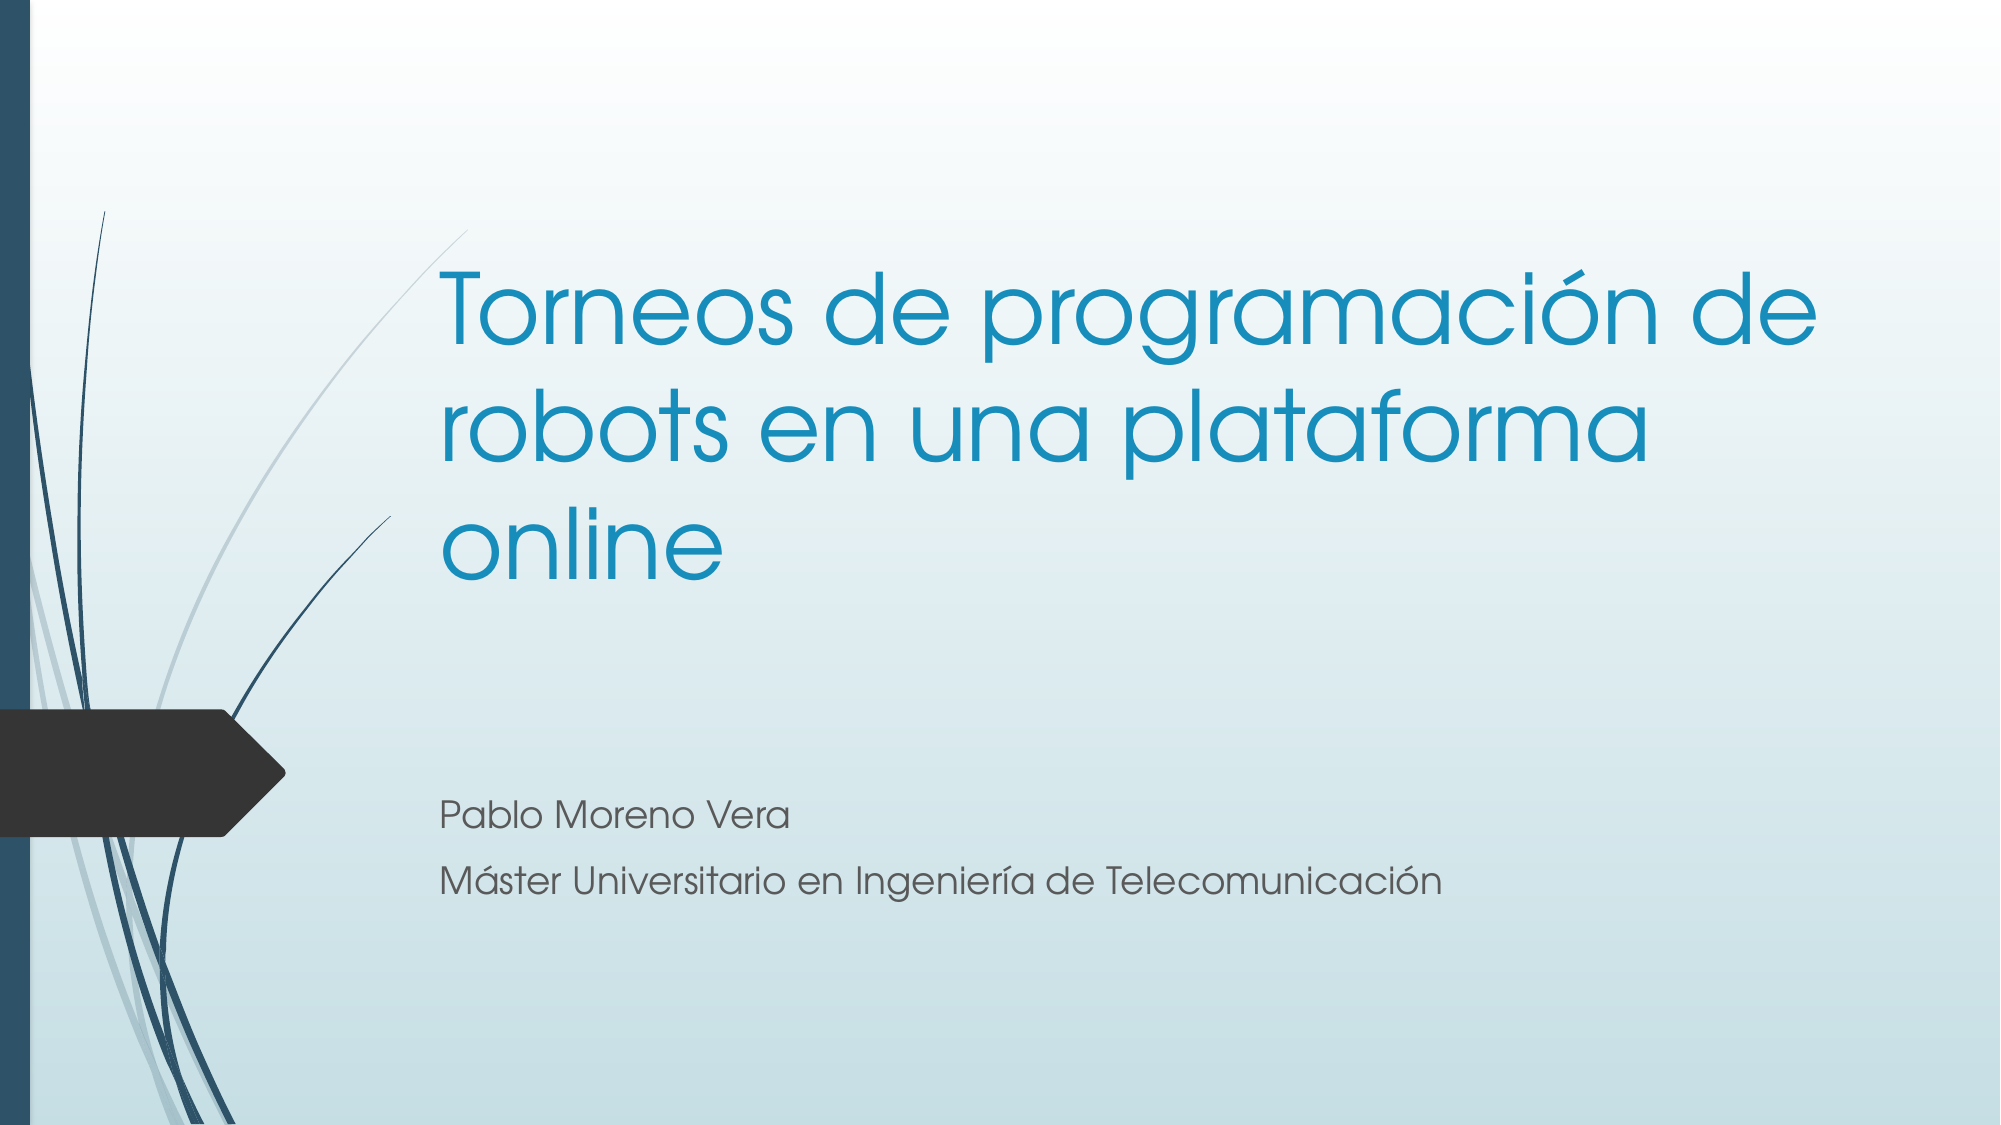

# Torneos de programación de robots en una plataforma online
Pablo Moreno Vera
Máster Universitario en Ingeniería de Telecomunicación